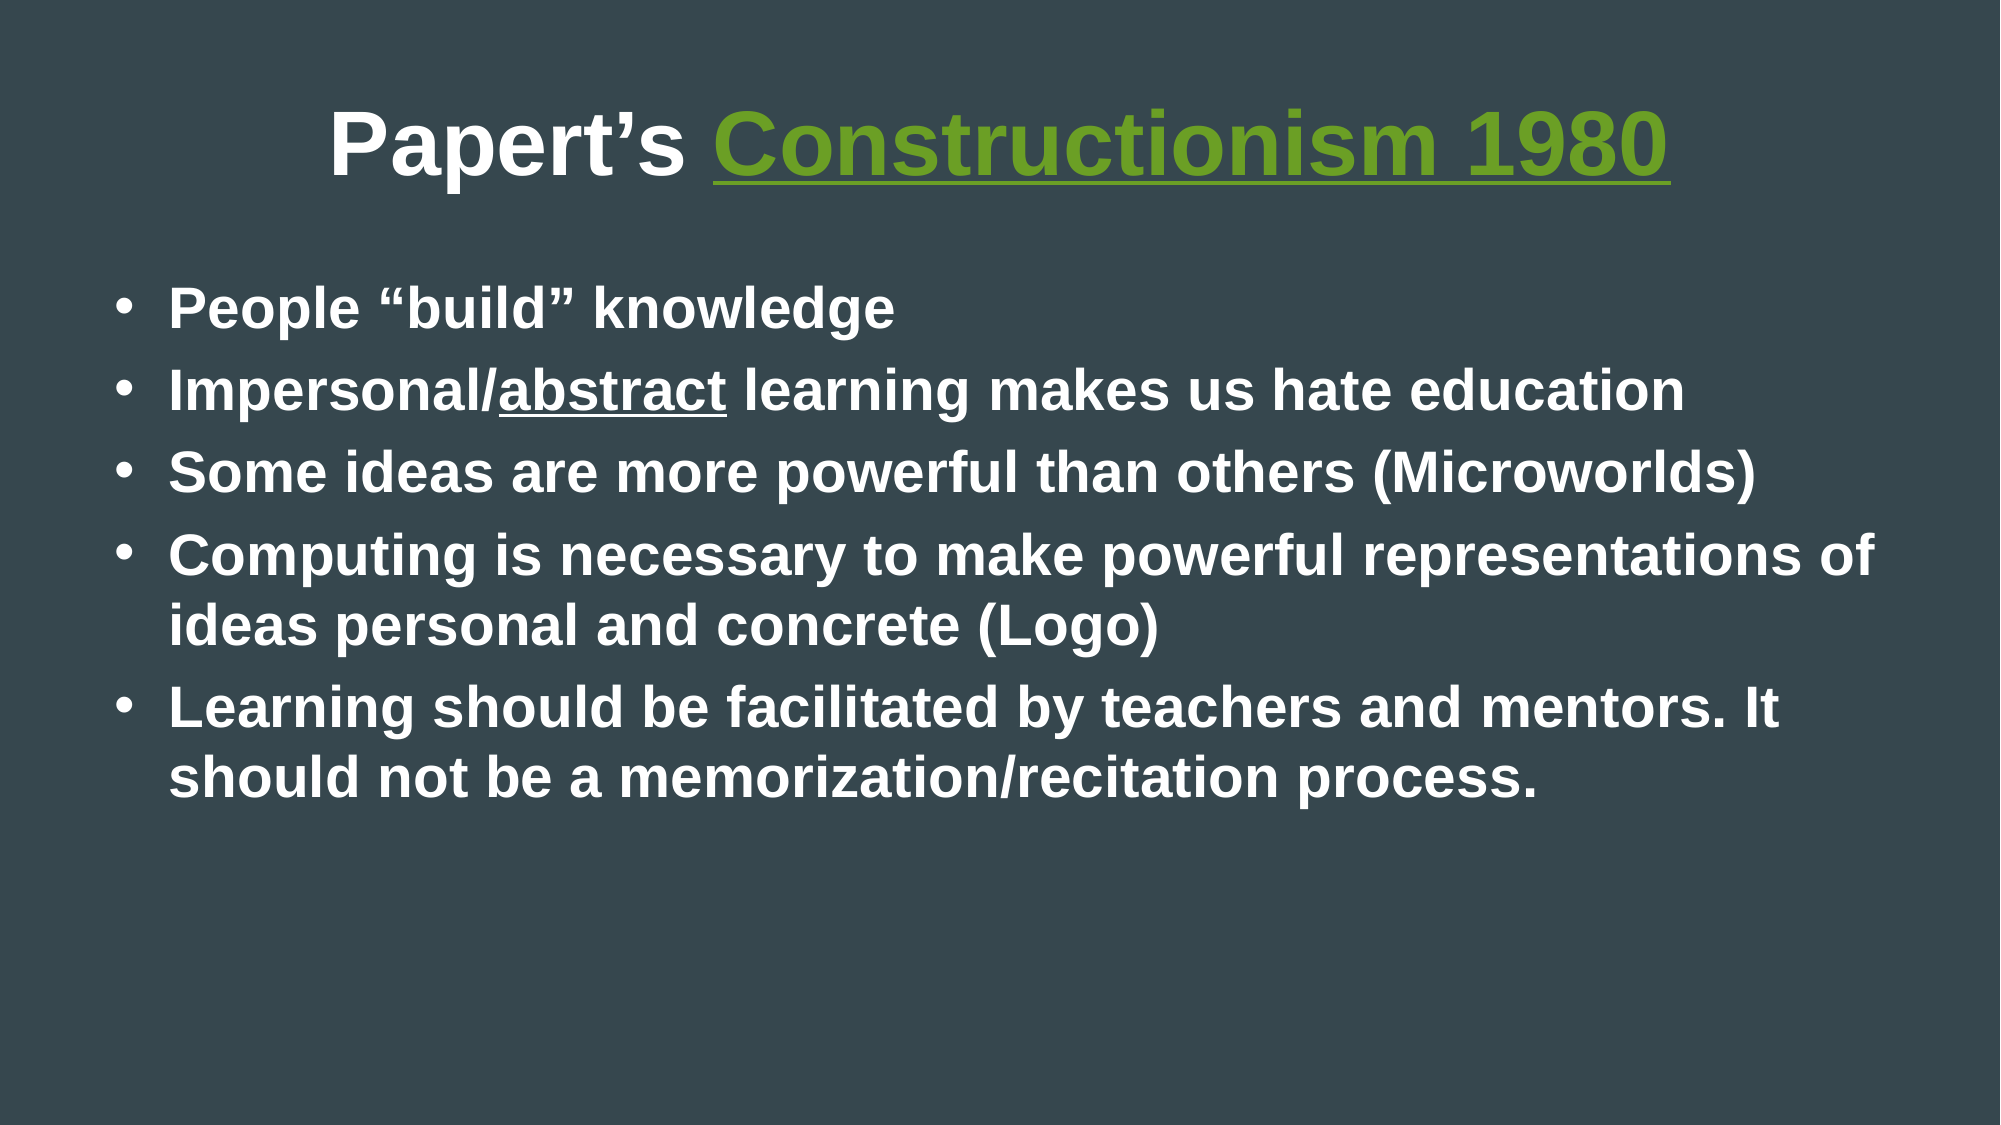

# Papert’s Constructionism 1980
People “build” knowledge
Impersonal/abstract learning makes us hate education
Some ideas are more powerful than others (Microworlds)
Computing is necessary to make powerful representations of ideas personal and concrete (Logo)
Learning should be facilitated by teachers and mentors. It should not be a memorization/recitation process.